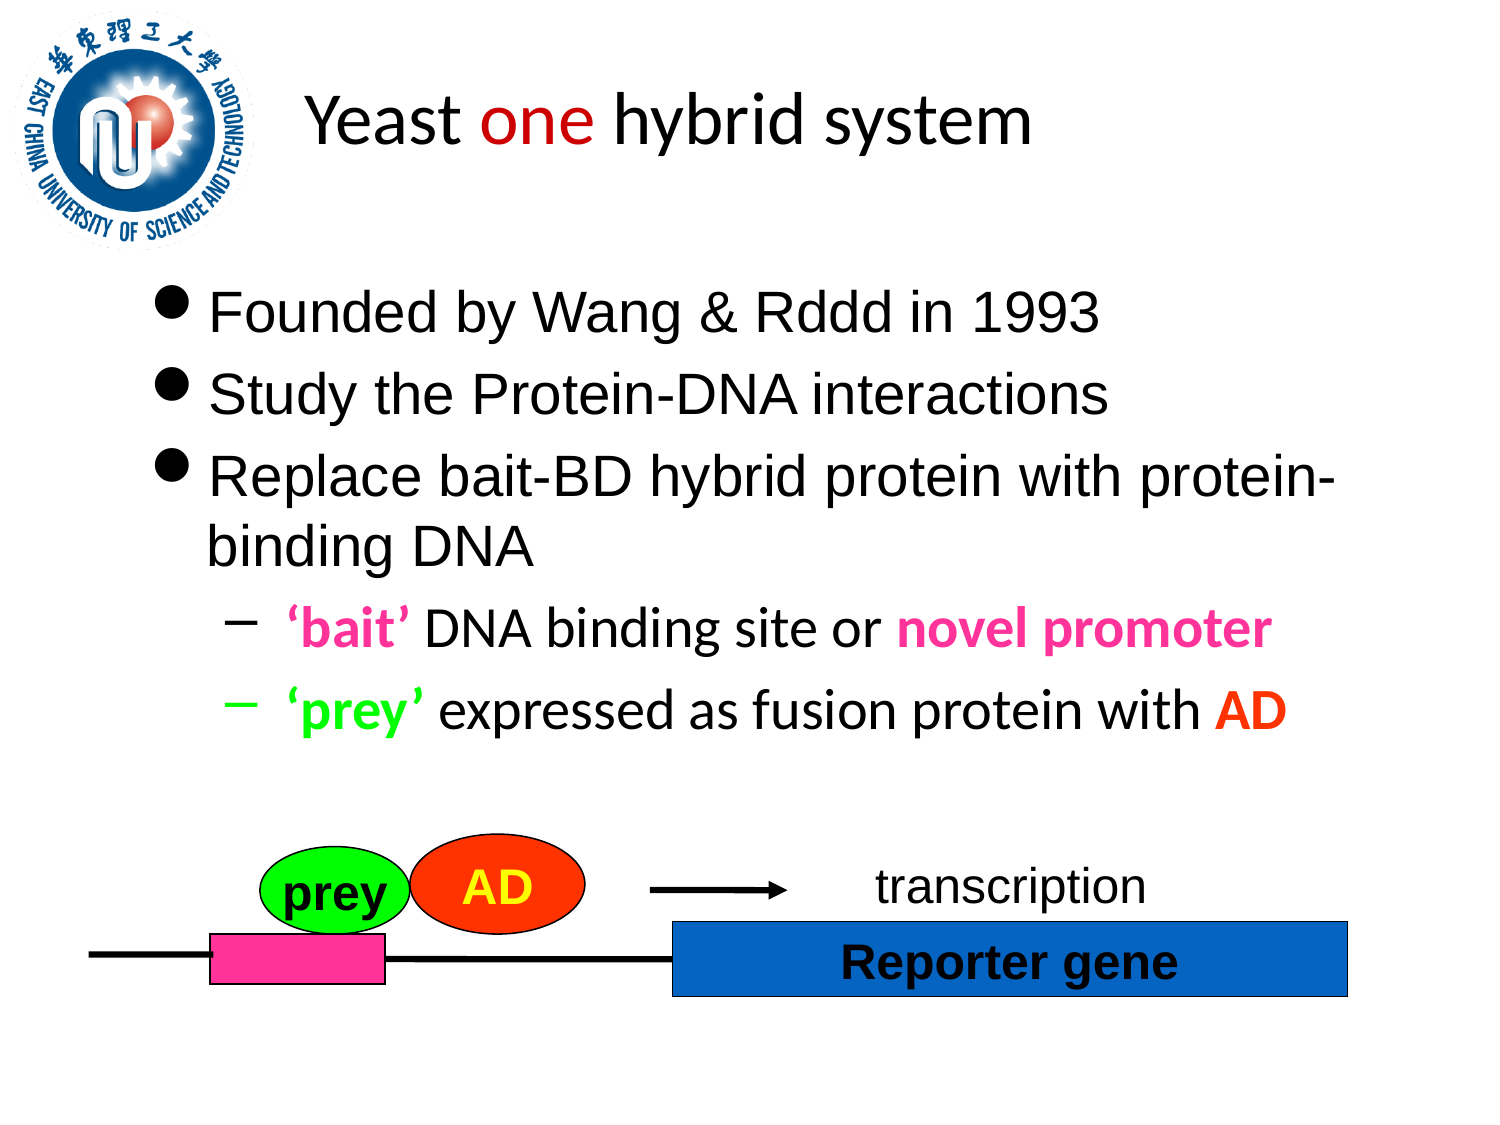

# Yeast one hybrid system
Founded by Wang & Rddd in 1993
Study the Protein-DNA interactions
Replace bait-BD hybrid protein with protein-binding DNA
 ‘bait’ DNA binding site or novel promoter
 ‘prey’ expressed as fusion protein with AD

AD
prey
transcription

Reporter gene